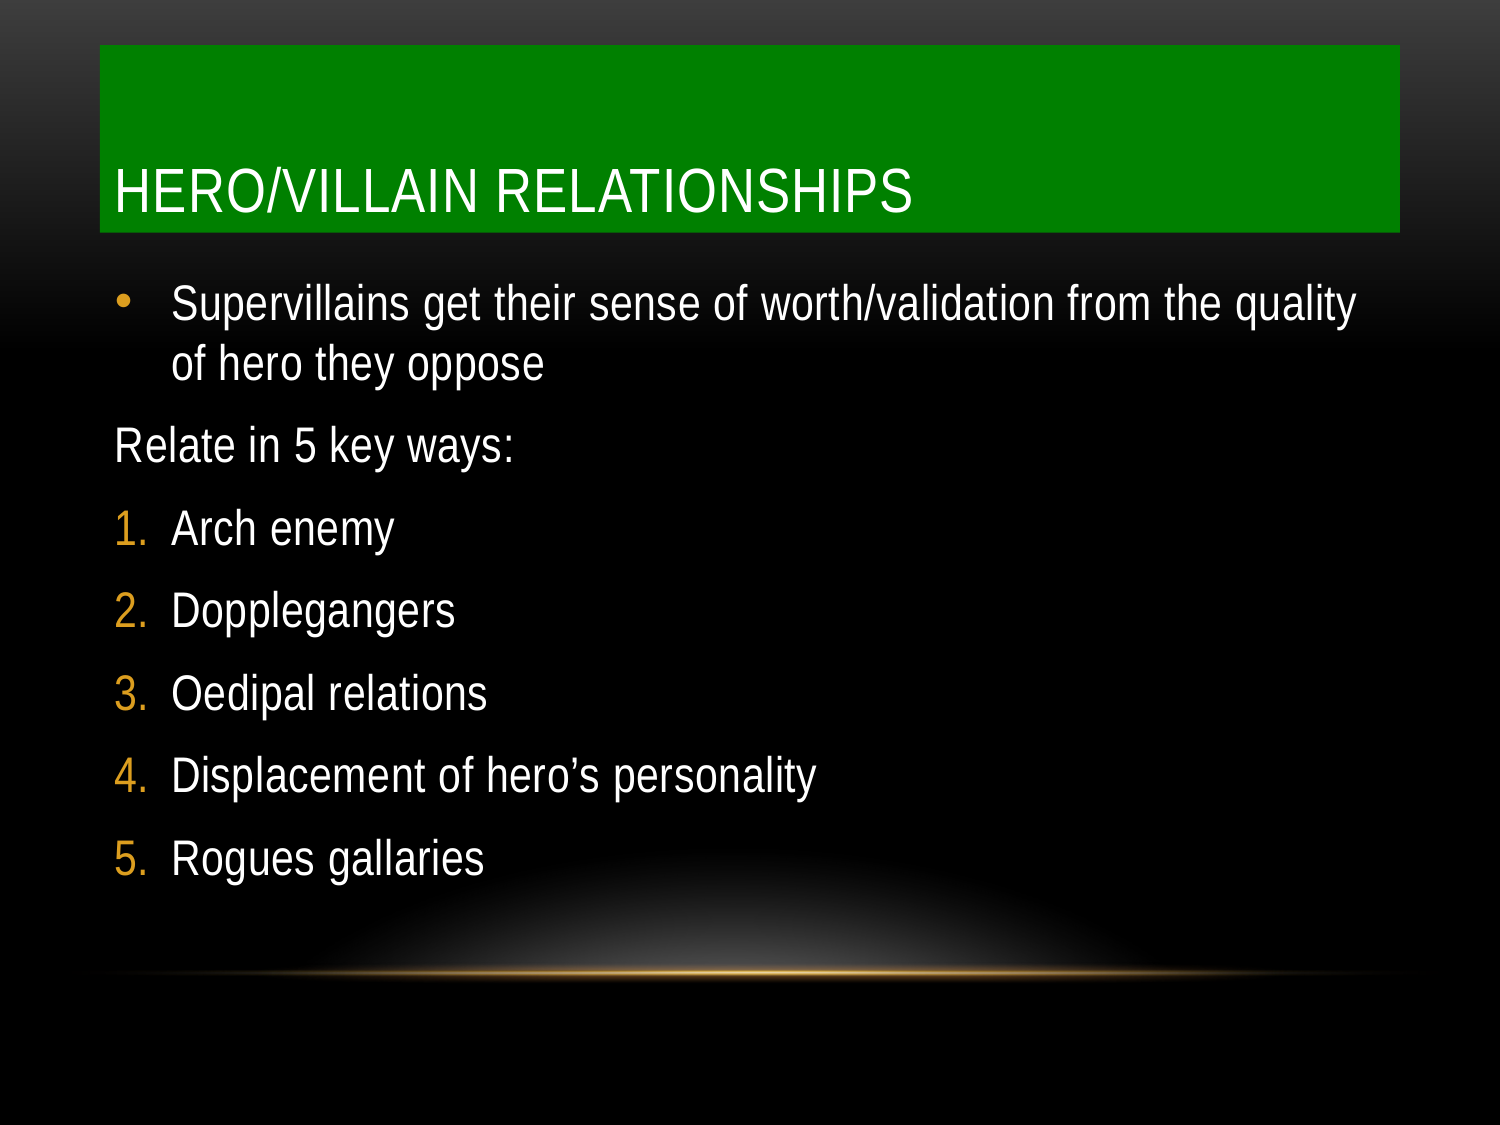

# Hero/Villain Relationships
Supervillains get their sense of worth/validation from the quality of hero they oppose
Relate in 5 key ways:
Arch enemy
Dopplegangers
Oedipal relations
Displacement of hero’s personality
Rogues gallaries